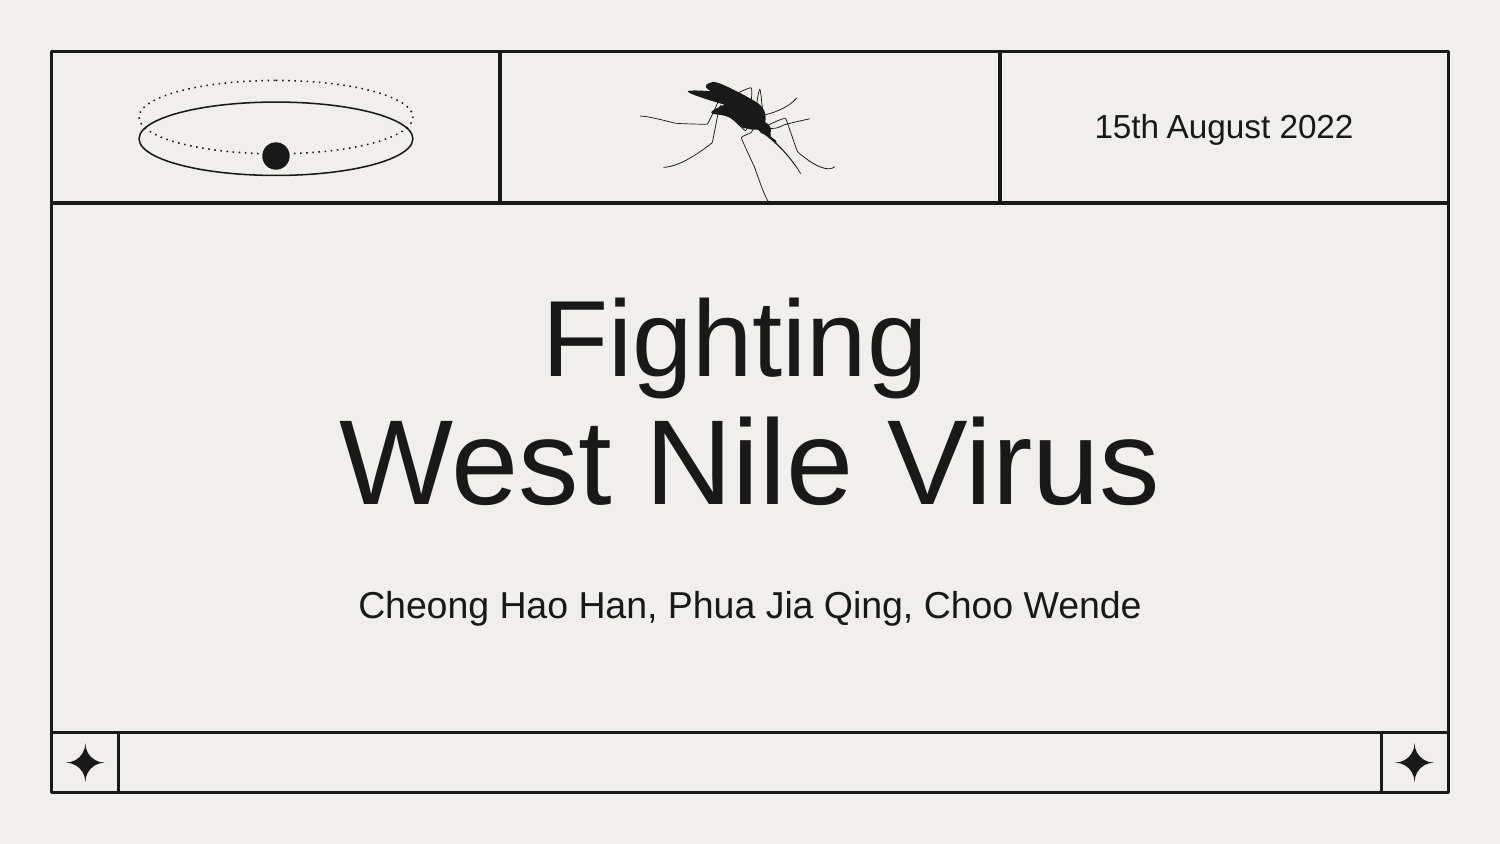

15th August 2022

# Fighting
West Nile Virus
Cheong Hao Han, Phua Jia Qing, Choo Wende